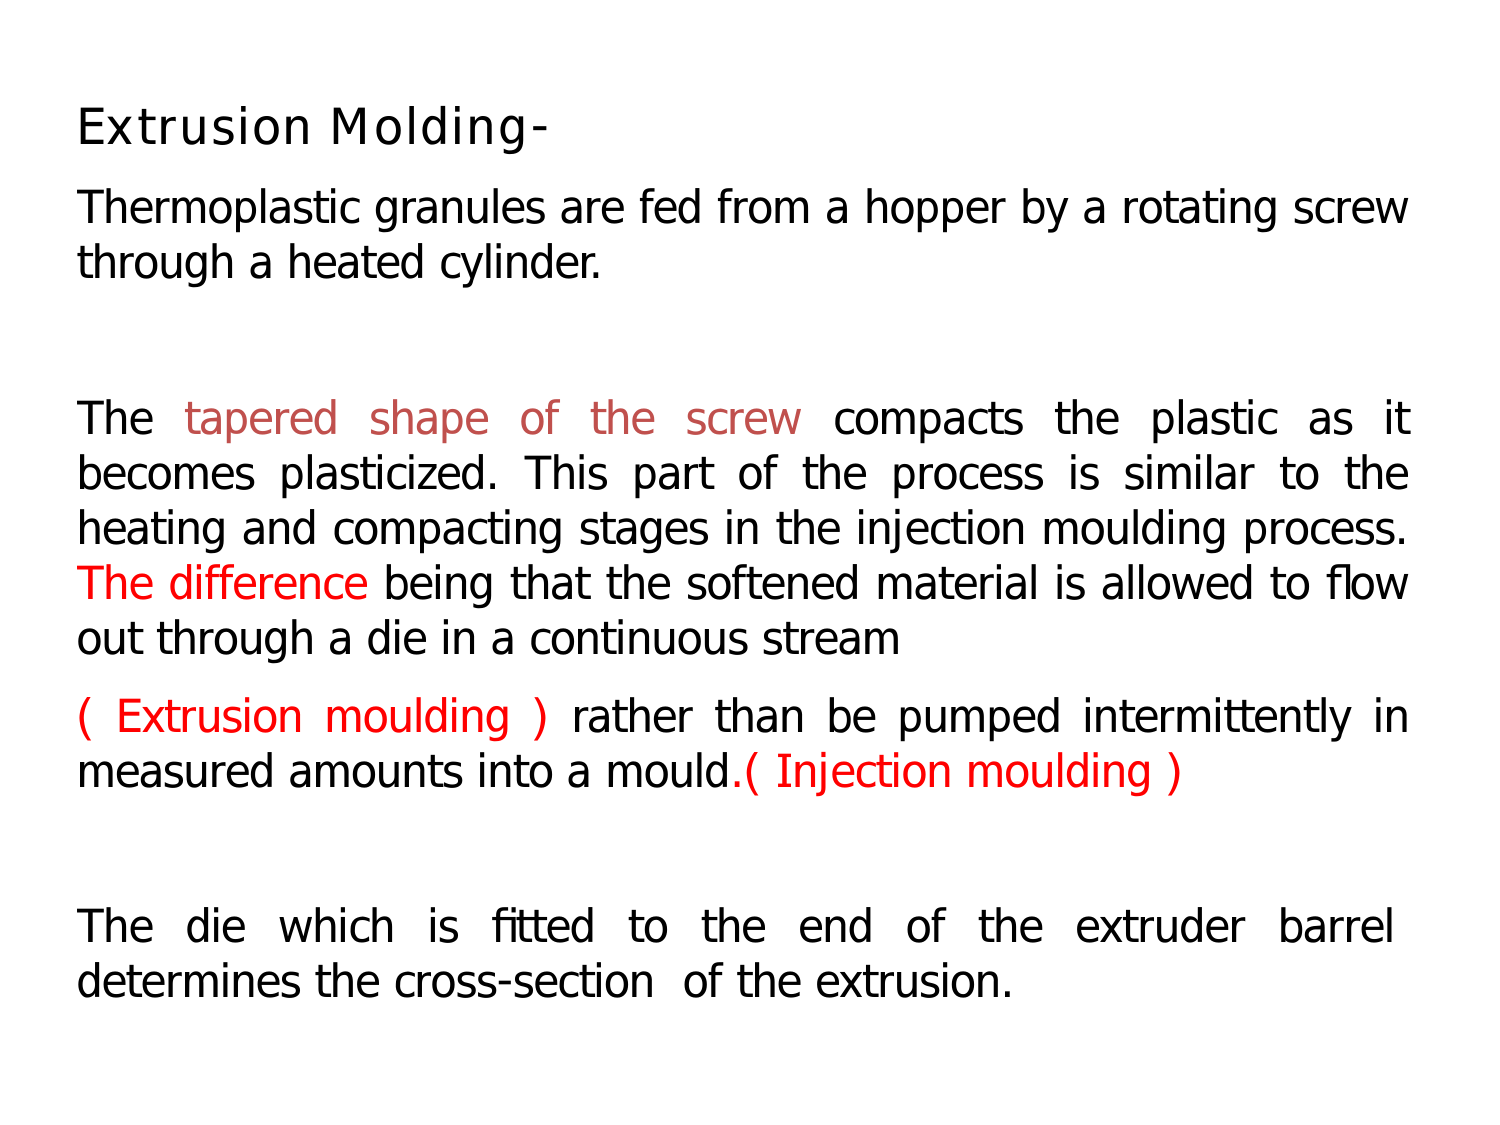

Extrusion Molding-
Thermoplastic granules are fed from a hopper by a rotating screw through a heated cylinder.

The tapered shape of the screw compacts the plastic as it becomes plasticized. This part of the process is similar to the heating and compacting stages in the injection moulding process. The difference being that the softened material is allowed to flow out through a die in a continuous stream
( Extrusion moulding ) rather than be pumped intermittently in measured amounts into a mould.( Injection moulding )

The die which is fitted to the end of the extruder barrel  determines the cross-section  of the extrusion.